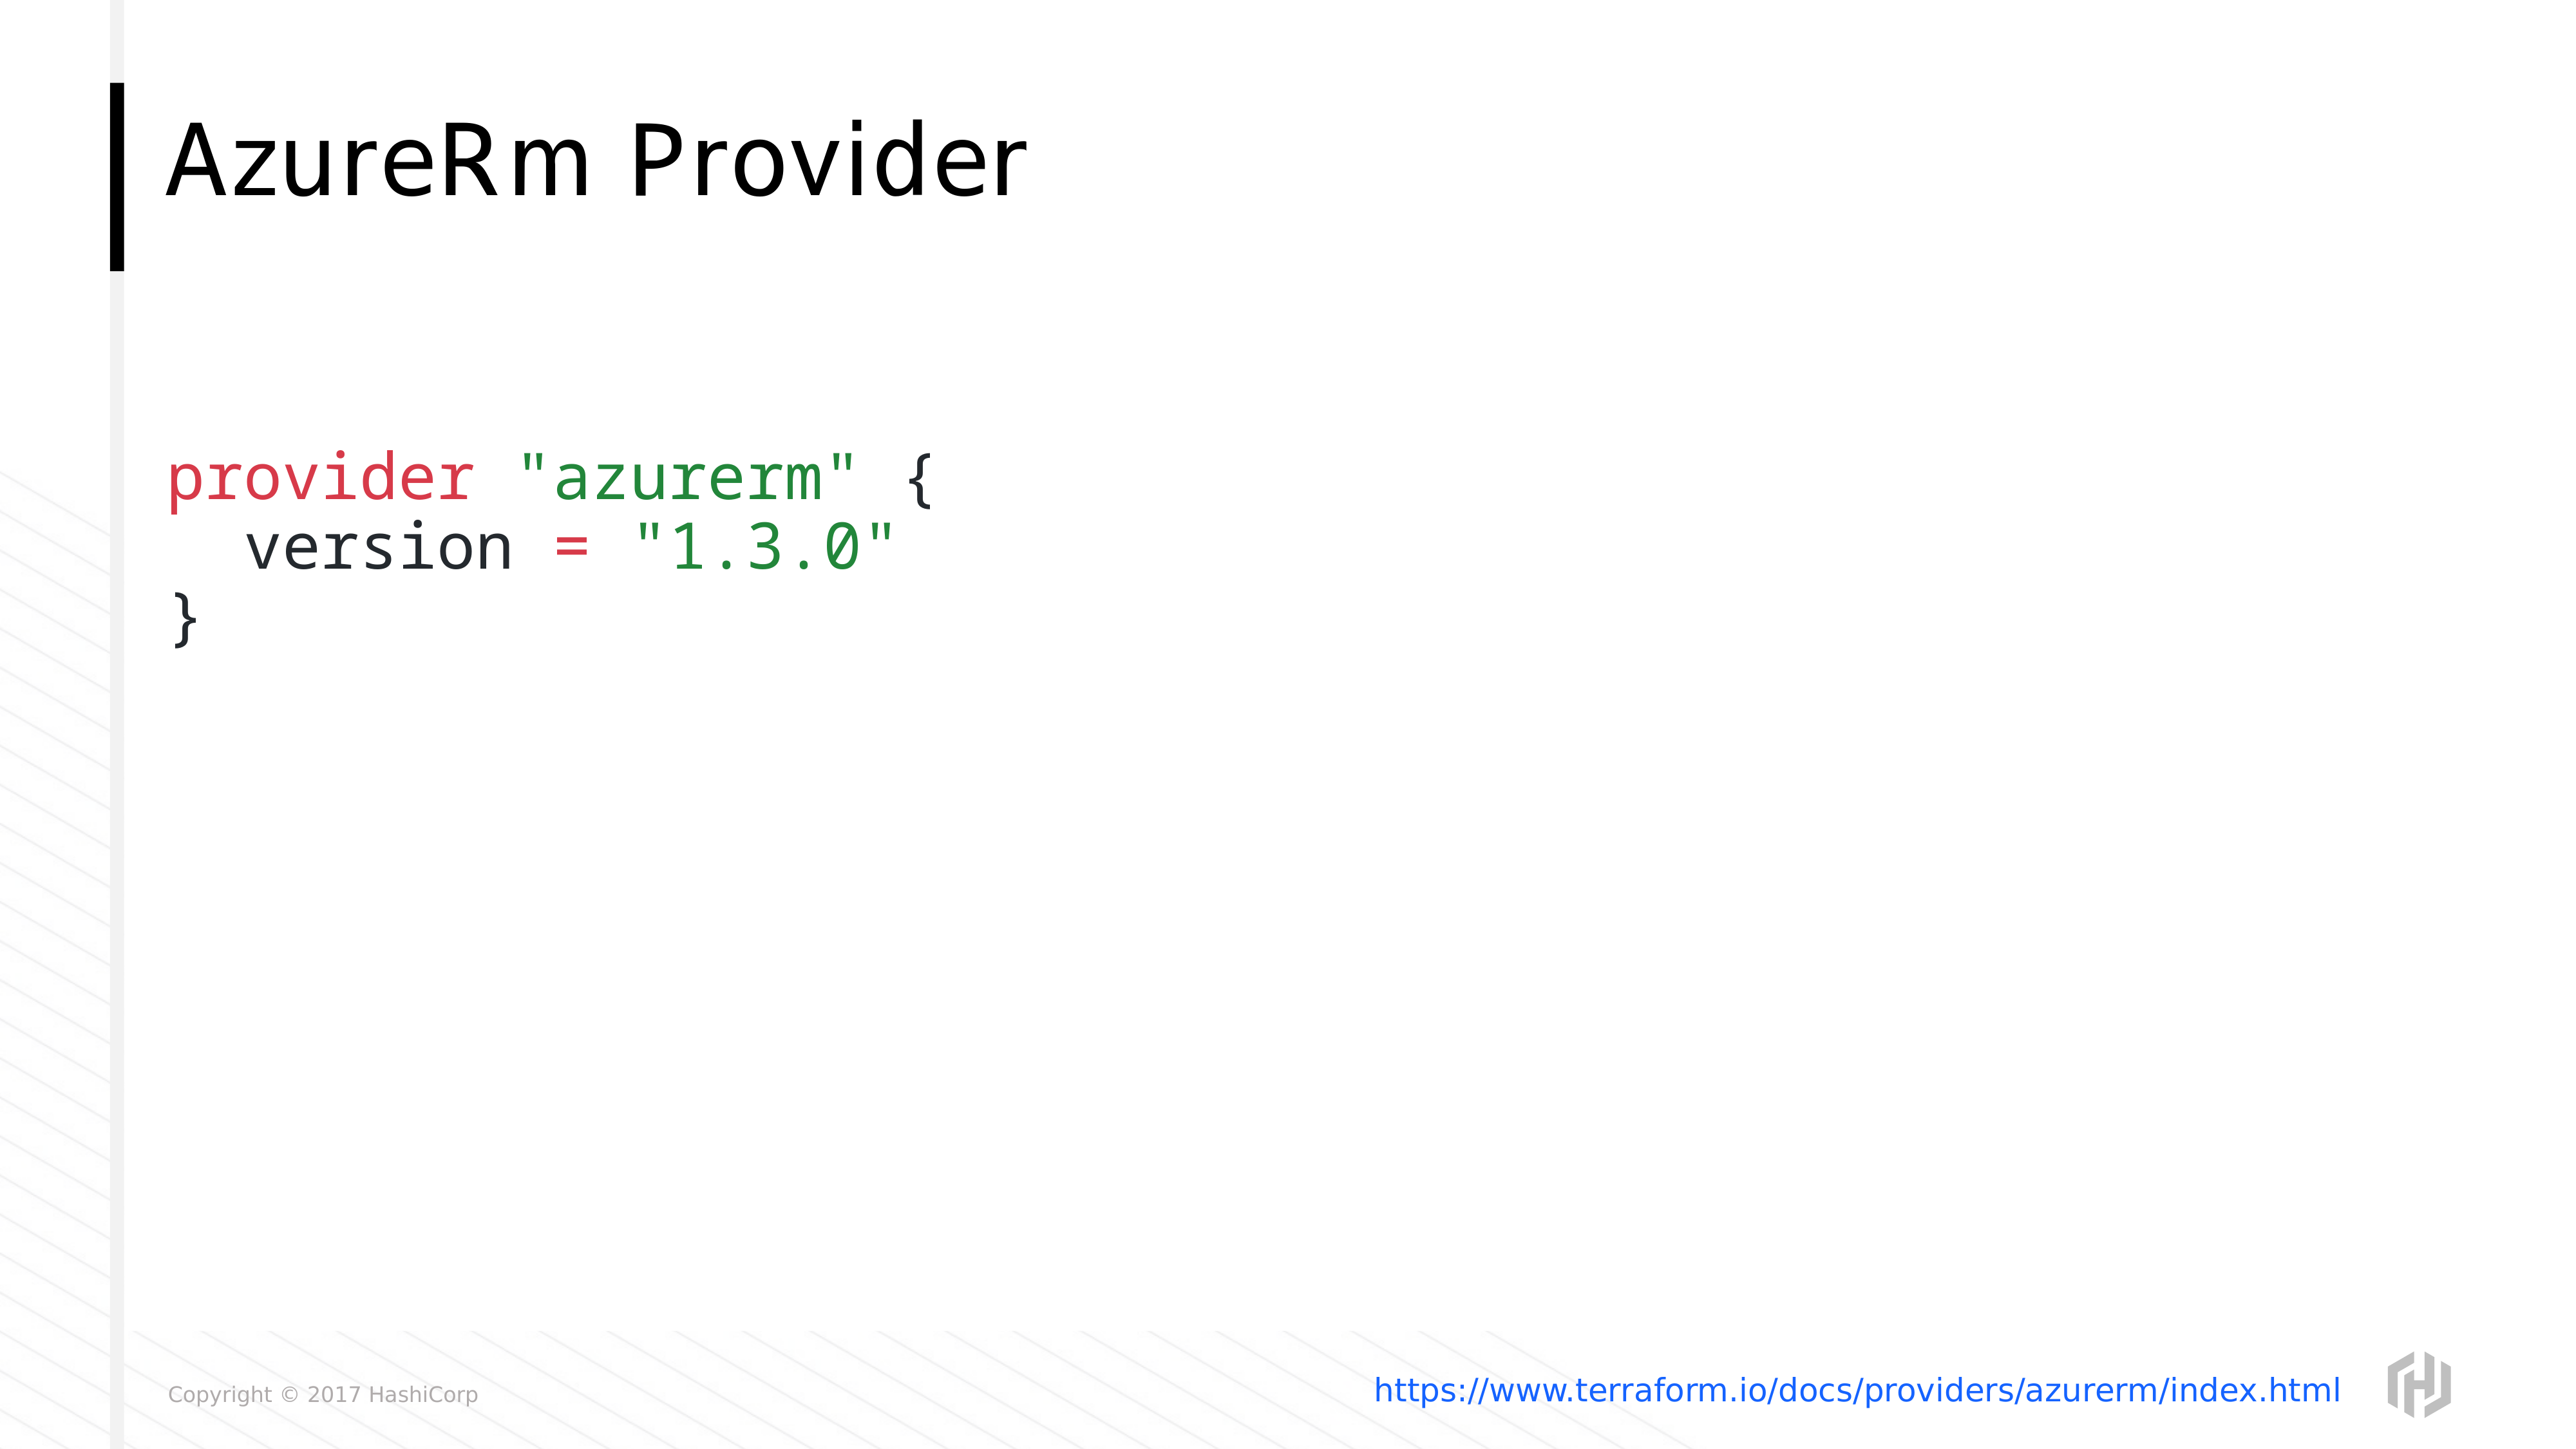

# AzureRm Provider

provider "azurerm" {
  version = "1.3.0"
}

https://www.terraform.io/docs/providers/azurerm/index.html